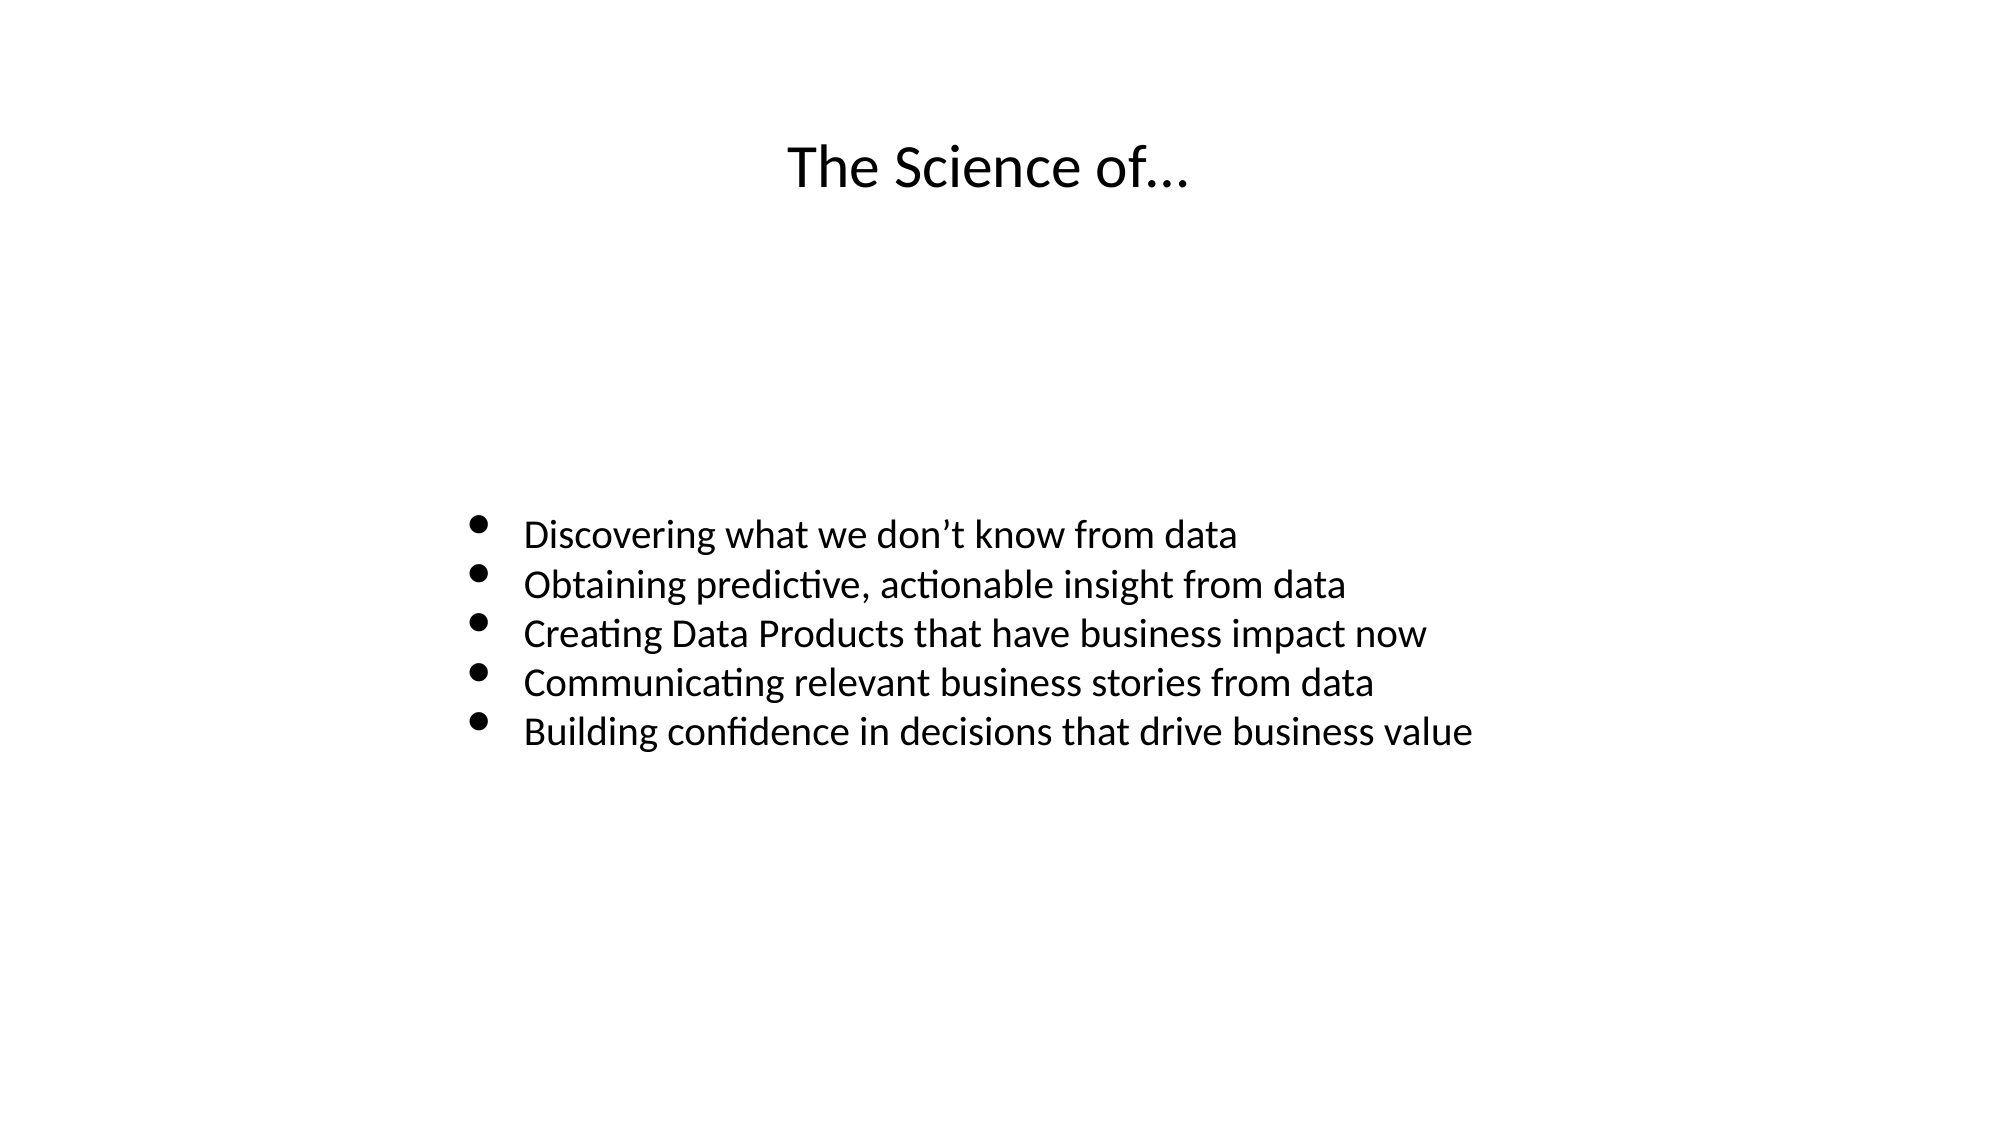

The Science of…

Discovering what we don’t know from data
Obtaining predictive, actionable insight from data
Creating Data Products that have business impact now
Communicating relevant business stories from data
Building confidence in decisions that drive business value